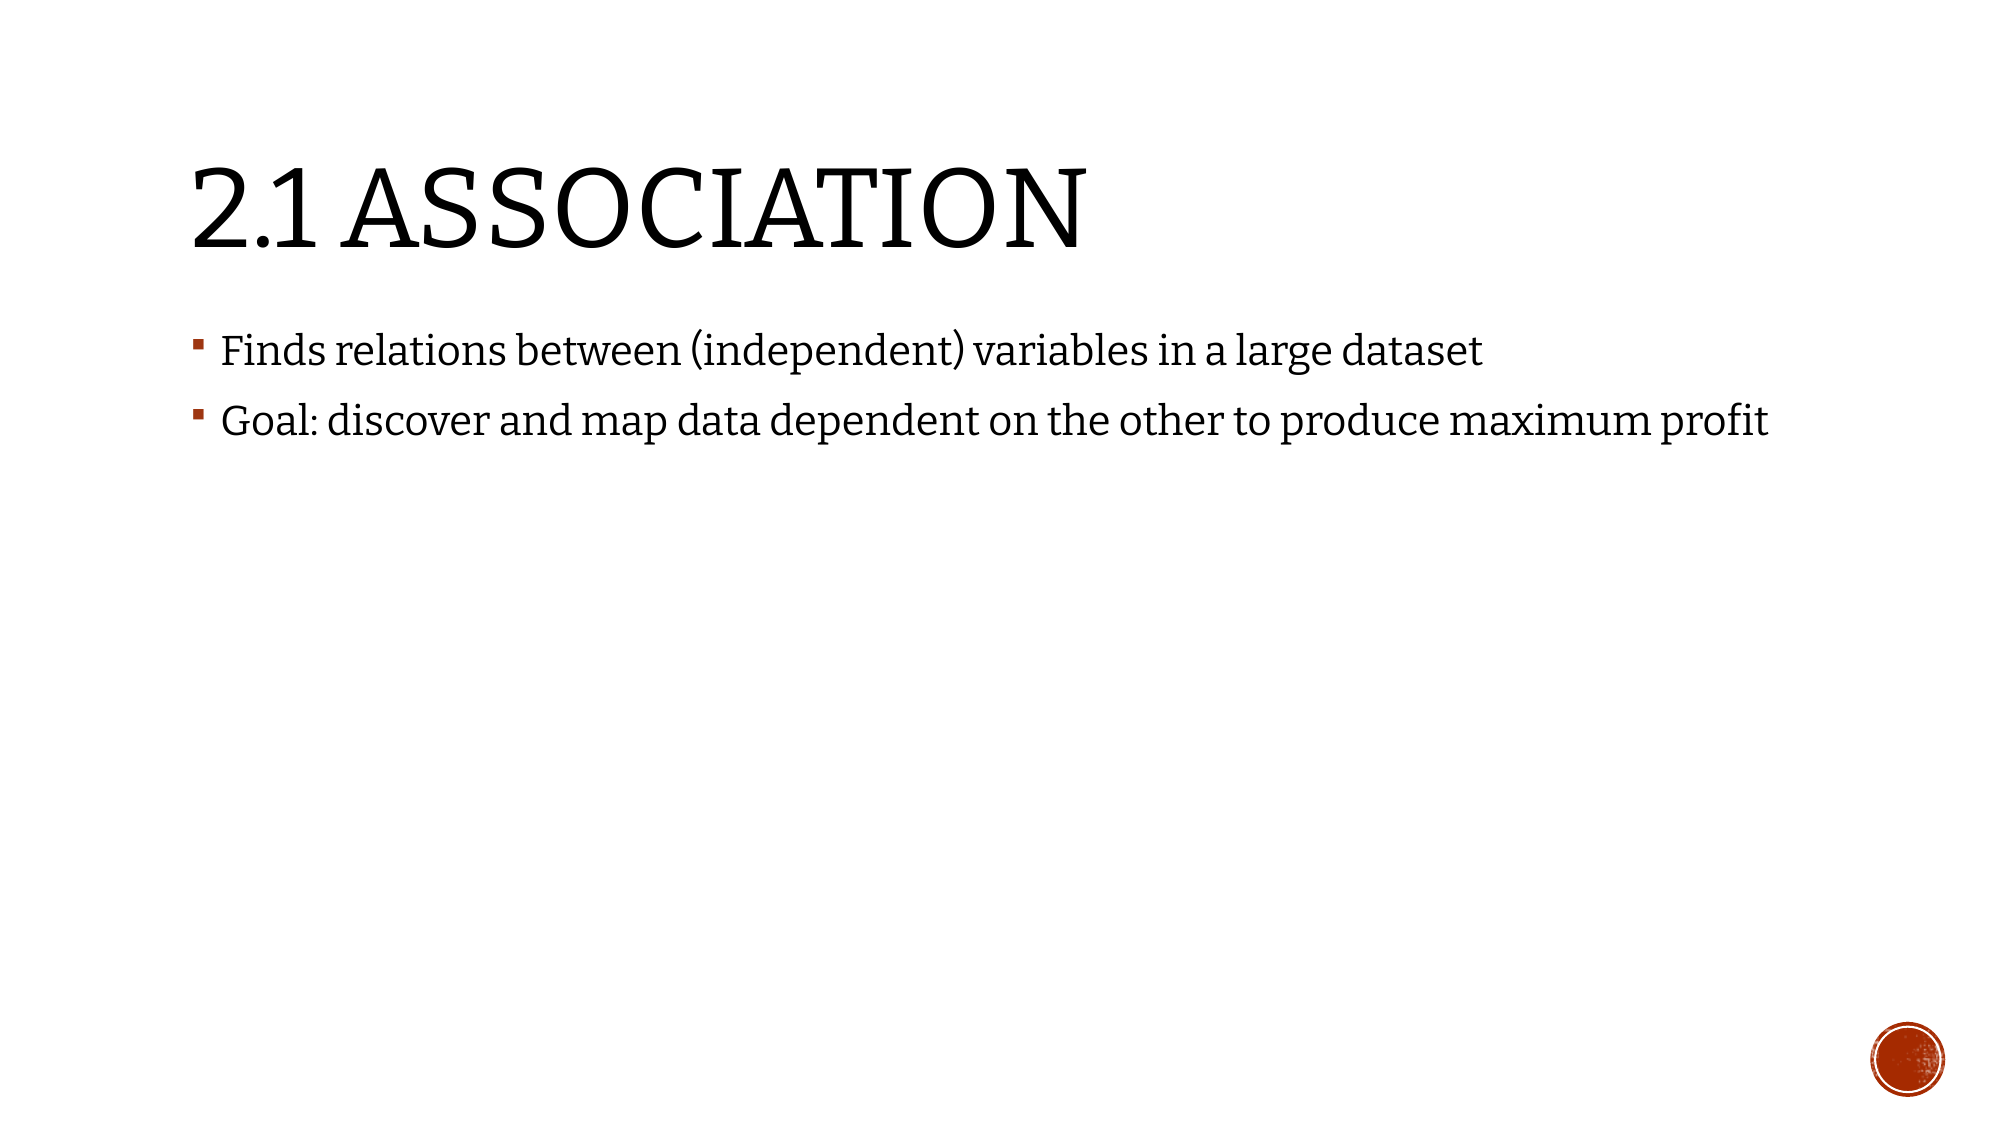

# 2.1 association
Finds relations between (independent) variables in a large dataset
Goal: discover and map data dependent on the other to produce maximum profit